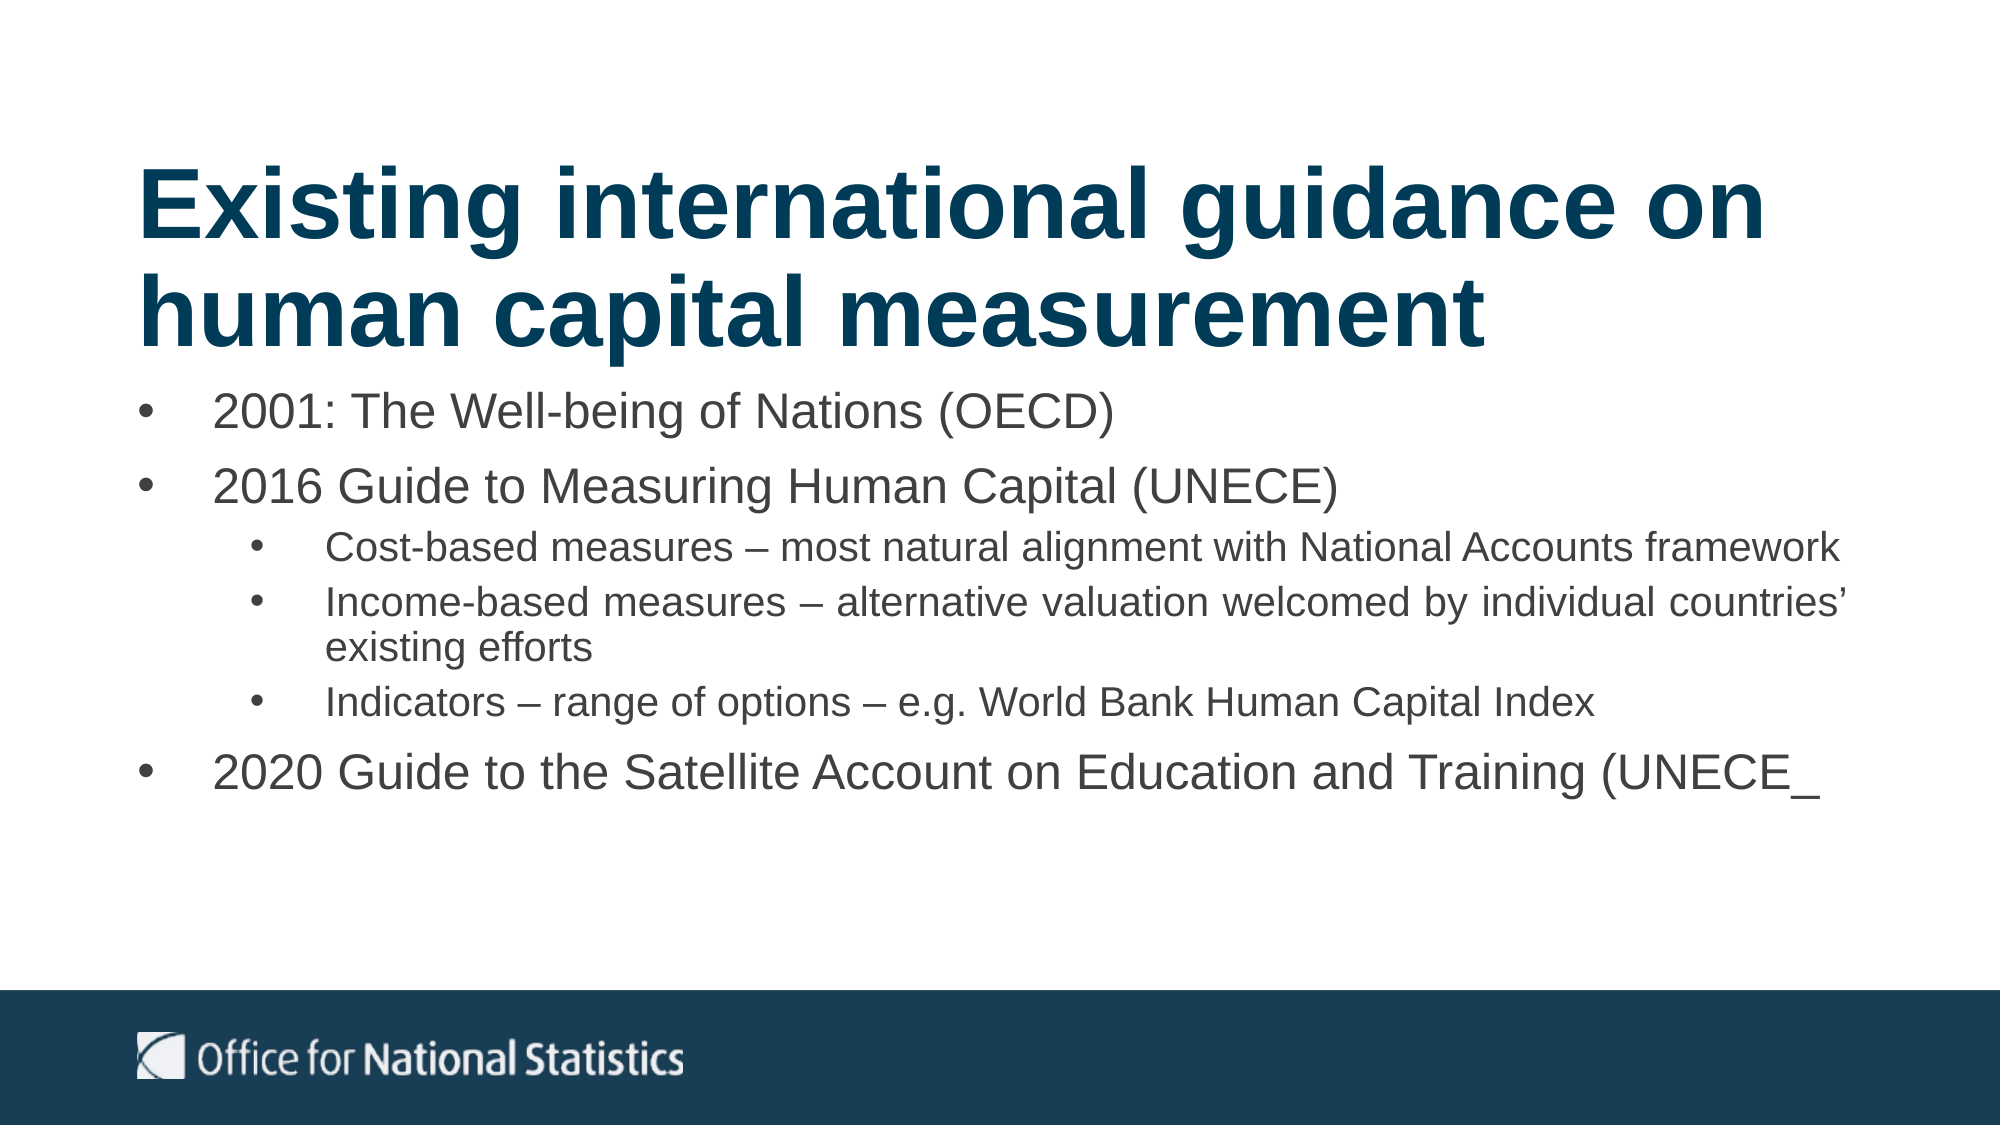

# Existing international guidance on human capital measurement
2001: The Well-being of Nations (OECD)
2016 Guide to Measuring Human Capital (UNECE)
Cost-based measures – most natural alignment with National Accounts framework
Income-based measures – alternative valuation welcomed by individual countries’ existing efforts
Indicators – range of options – e.g. World Bank Human Capital Index
2020 Guide to the Satellite Account on Education and Training (UNECE_